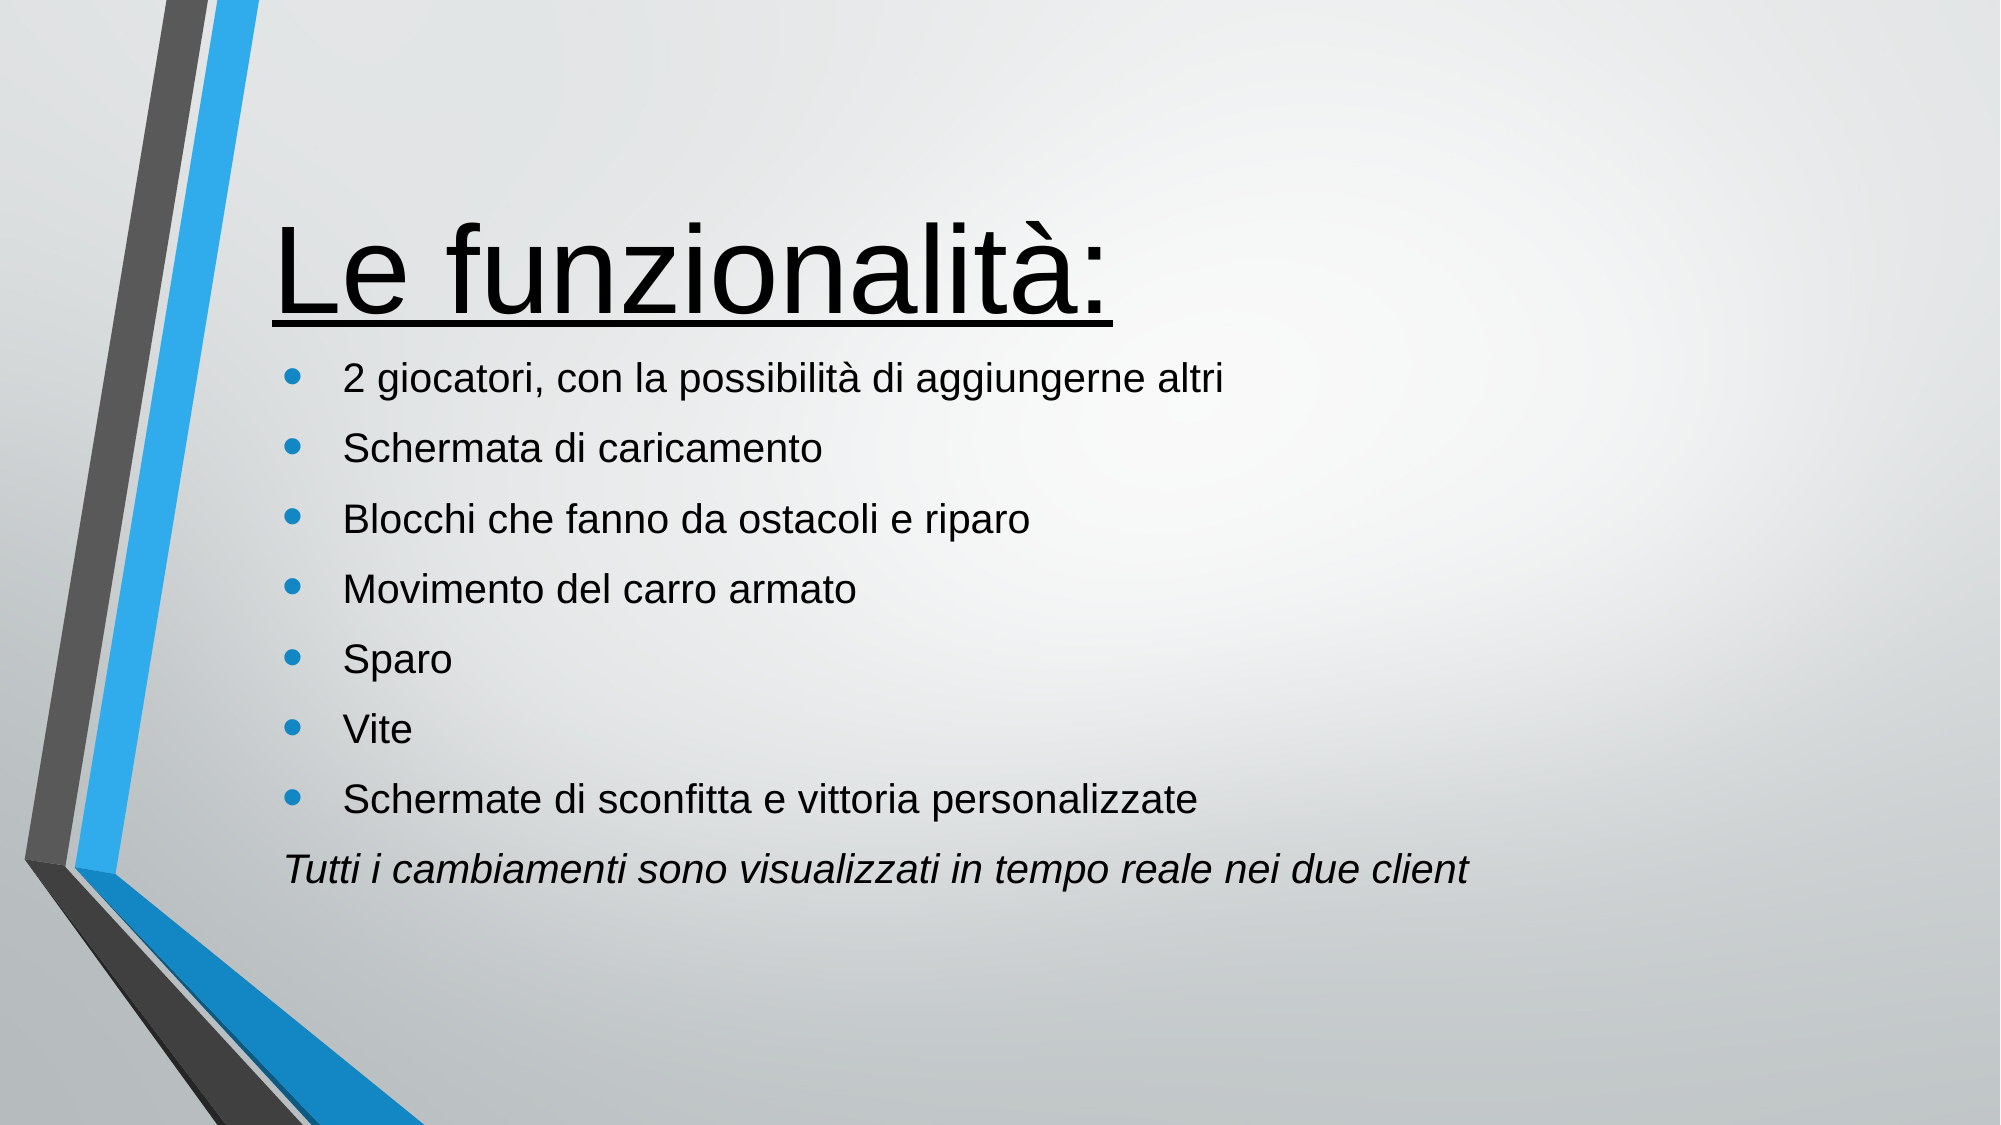

# Le funzionalità:
2 giocatori, con la possibilità di aggiungerne altri
Schermata di caricamento
Blocchi che fanno da ostacoli e riparo
Movimento del carro armato
Sparo
Vite
Schermate di sconfitta e vittoria personalizzate
Tutti i cambiamenti sono visualizzati in tempo reale nei due client